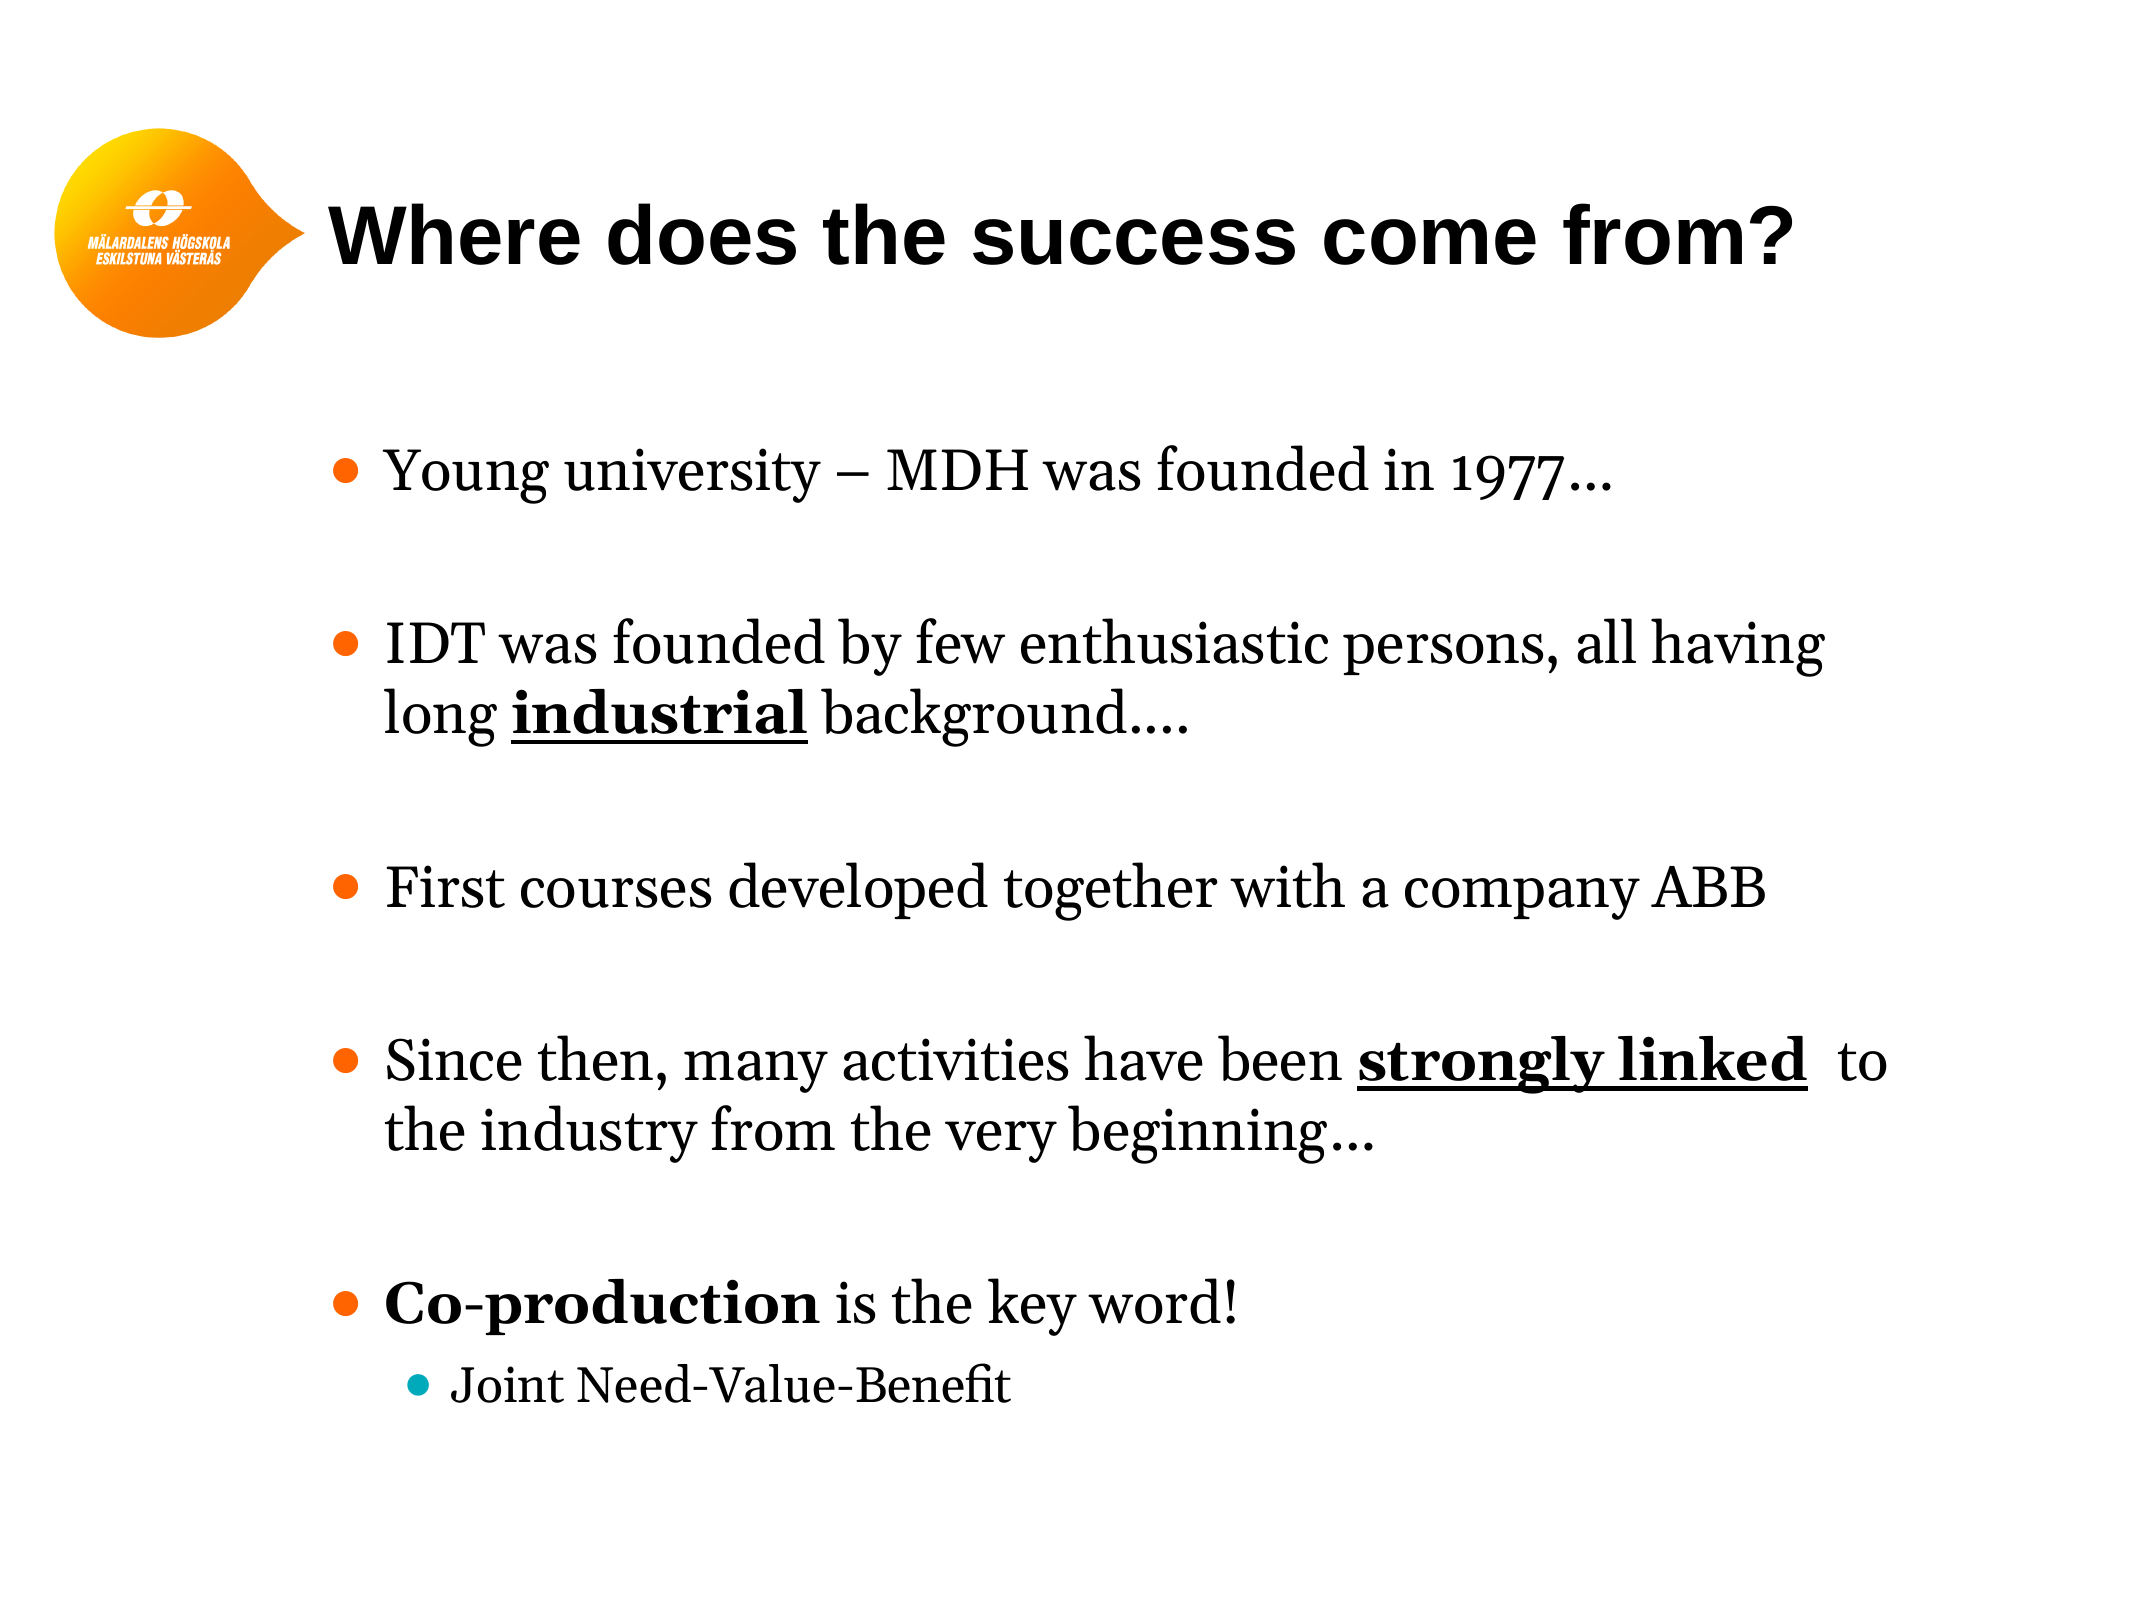

# Where does the success come from?
Young university – MDH was founded in 1977…

IDT was founded by few enthusiastic persons, all having long industrial background....

First courses developed together with a company ABB

Since then, many activities have been strongly linked  to the industry from the very beginning…

Co-production is the key word!
Joint Need-Value-Benefit